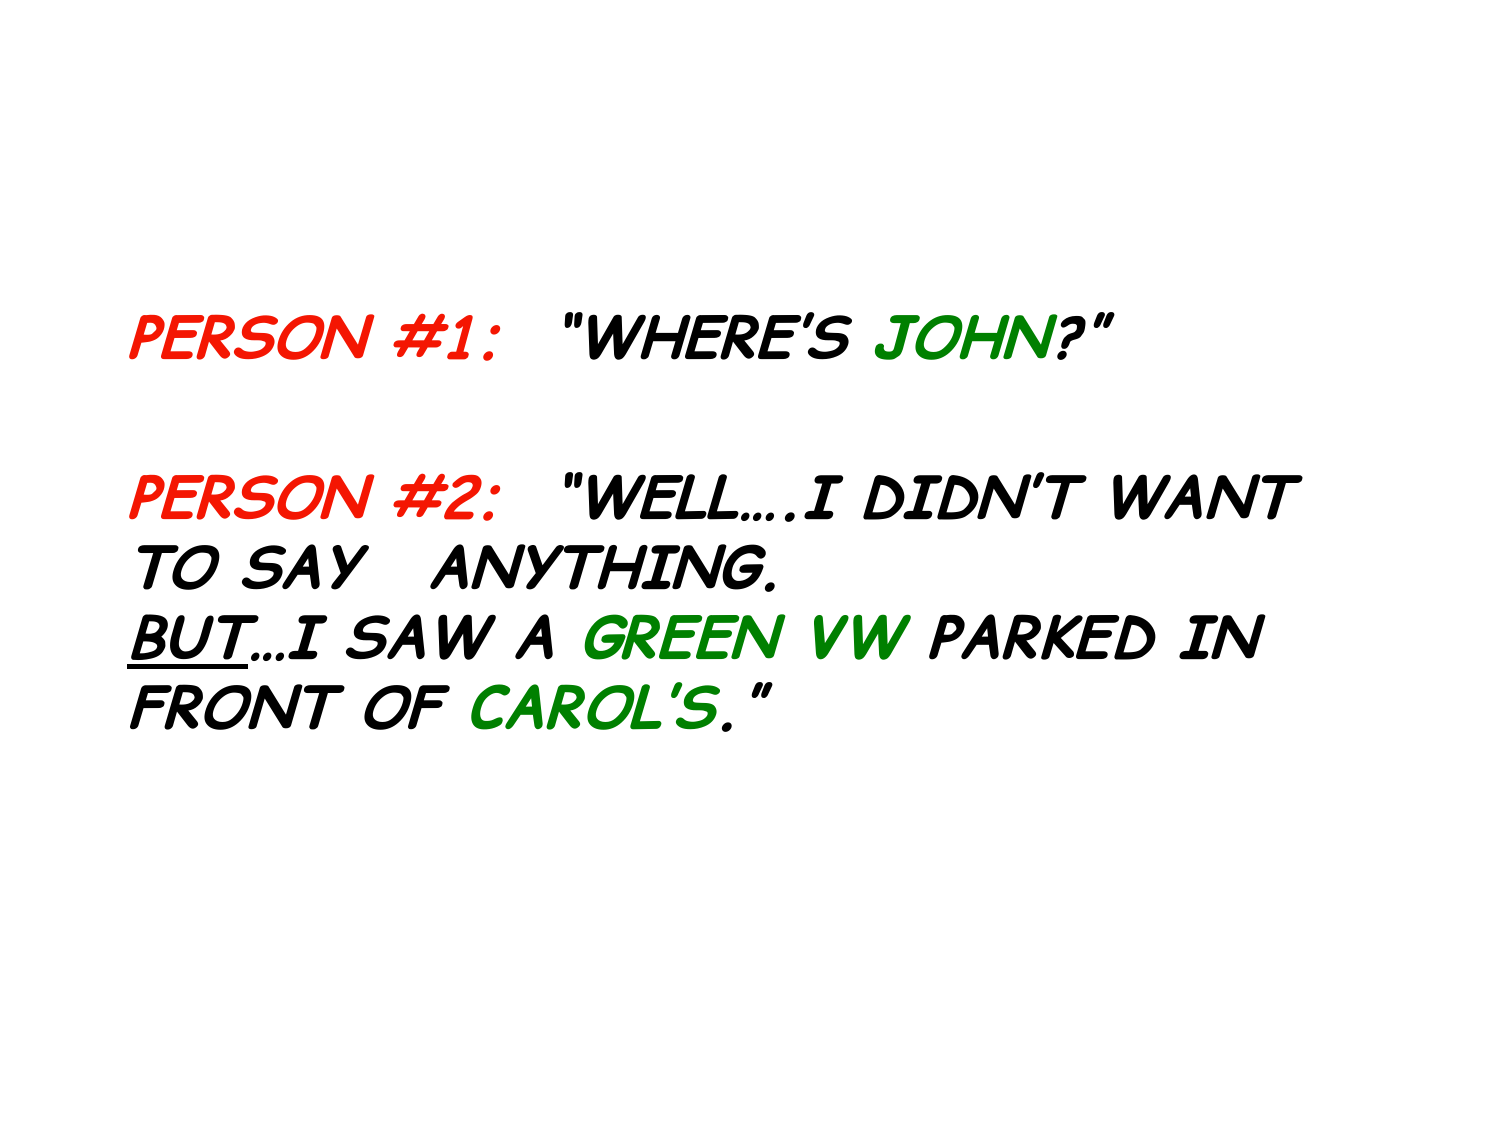

PERSON #1:  “WHERE’S JOHN?”
PERSON #2:  “WELL….I DIDN’T WANT TO SAY 	ANYTHING.
BUT…I SAW A GREEN VW PARKED IN FRONT OF CAROL’S.”